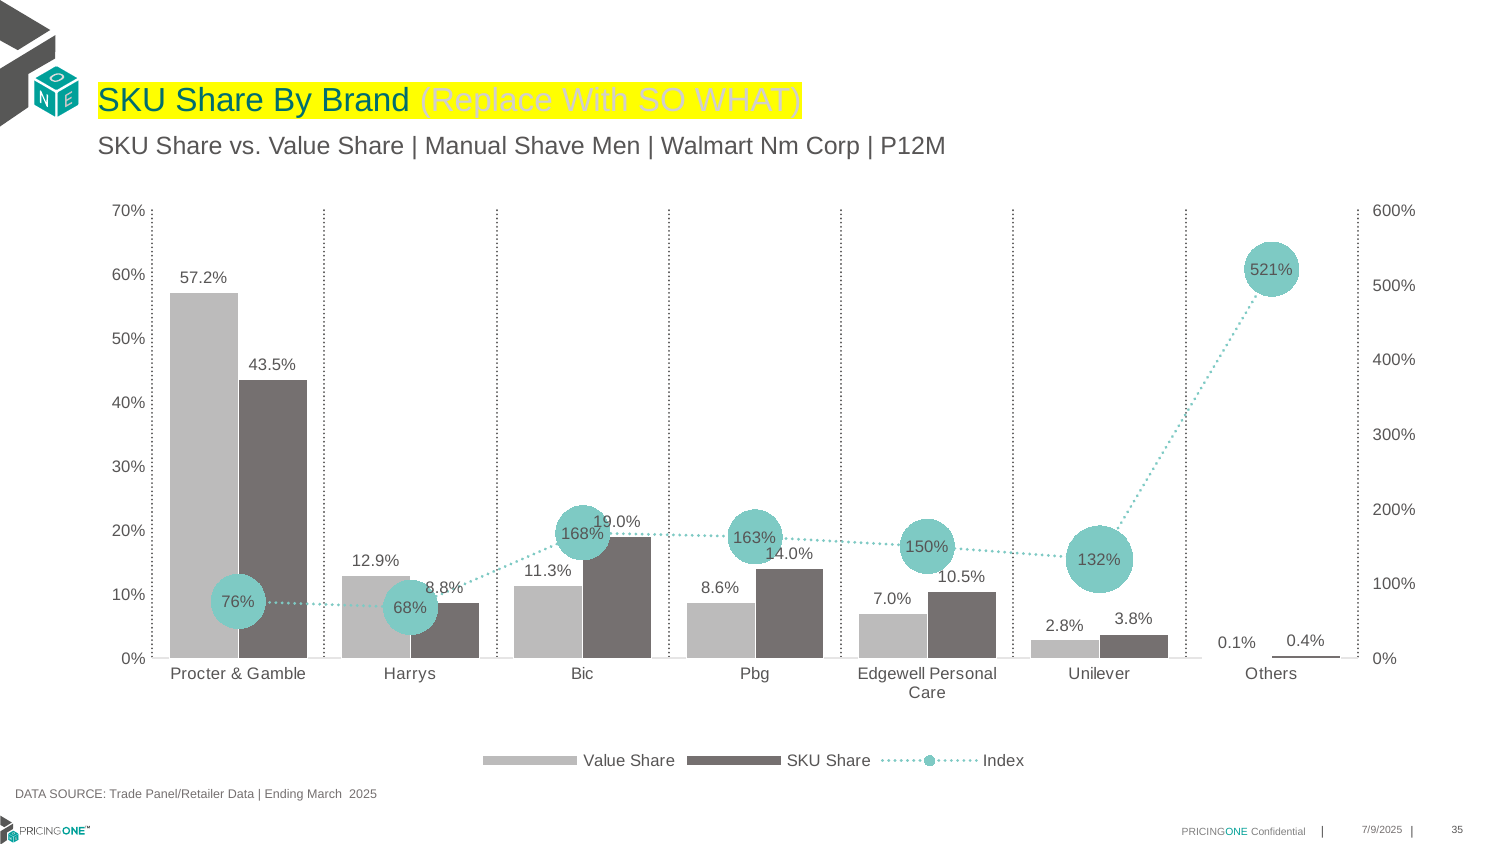

# SKU Share By Brand (Replace With SO WHAT)
SKU Share vs. Value Share | Manual Shave Men | Walmart Nm Corp | P12M

### Chart

| Category | Value Share | SKU Share | Index |
|---|---|---|---|
| Procter & Gamble | 0.5721587579210904 | 0.43537820131030386 | 0.7609395037353414 |
| Harrys | 0.12903402387555485 | 0.08775064522533255 | 0.6800581938757679 |
| Bic | 0.11338439265590908 | 0.1903911058169545 | 1.6791650187229907 |
| Pbg | 0.08636083698415162 | 0.14036132618622196 | 1.625289090377623 |
| Edgewell Personal Care | 0.0698622540308516 | 0.10462576930712728 | 1.4976008254890245 |
| Unilever | 0.028475386707381922 | 0.03772086559459996 | 1.324683172250695 |
| Others | 0.0007238682955129609 | 0.003772086559459996 | 5.21101225574046 |
DATA SOURCE: Trade Panel/Retailer Data | Ending March  2025

7/9/2025
35